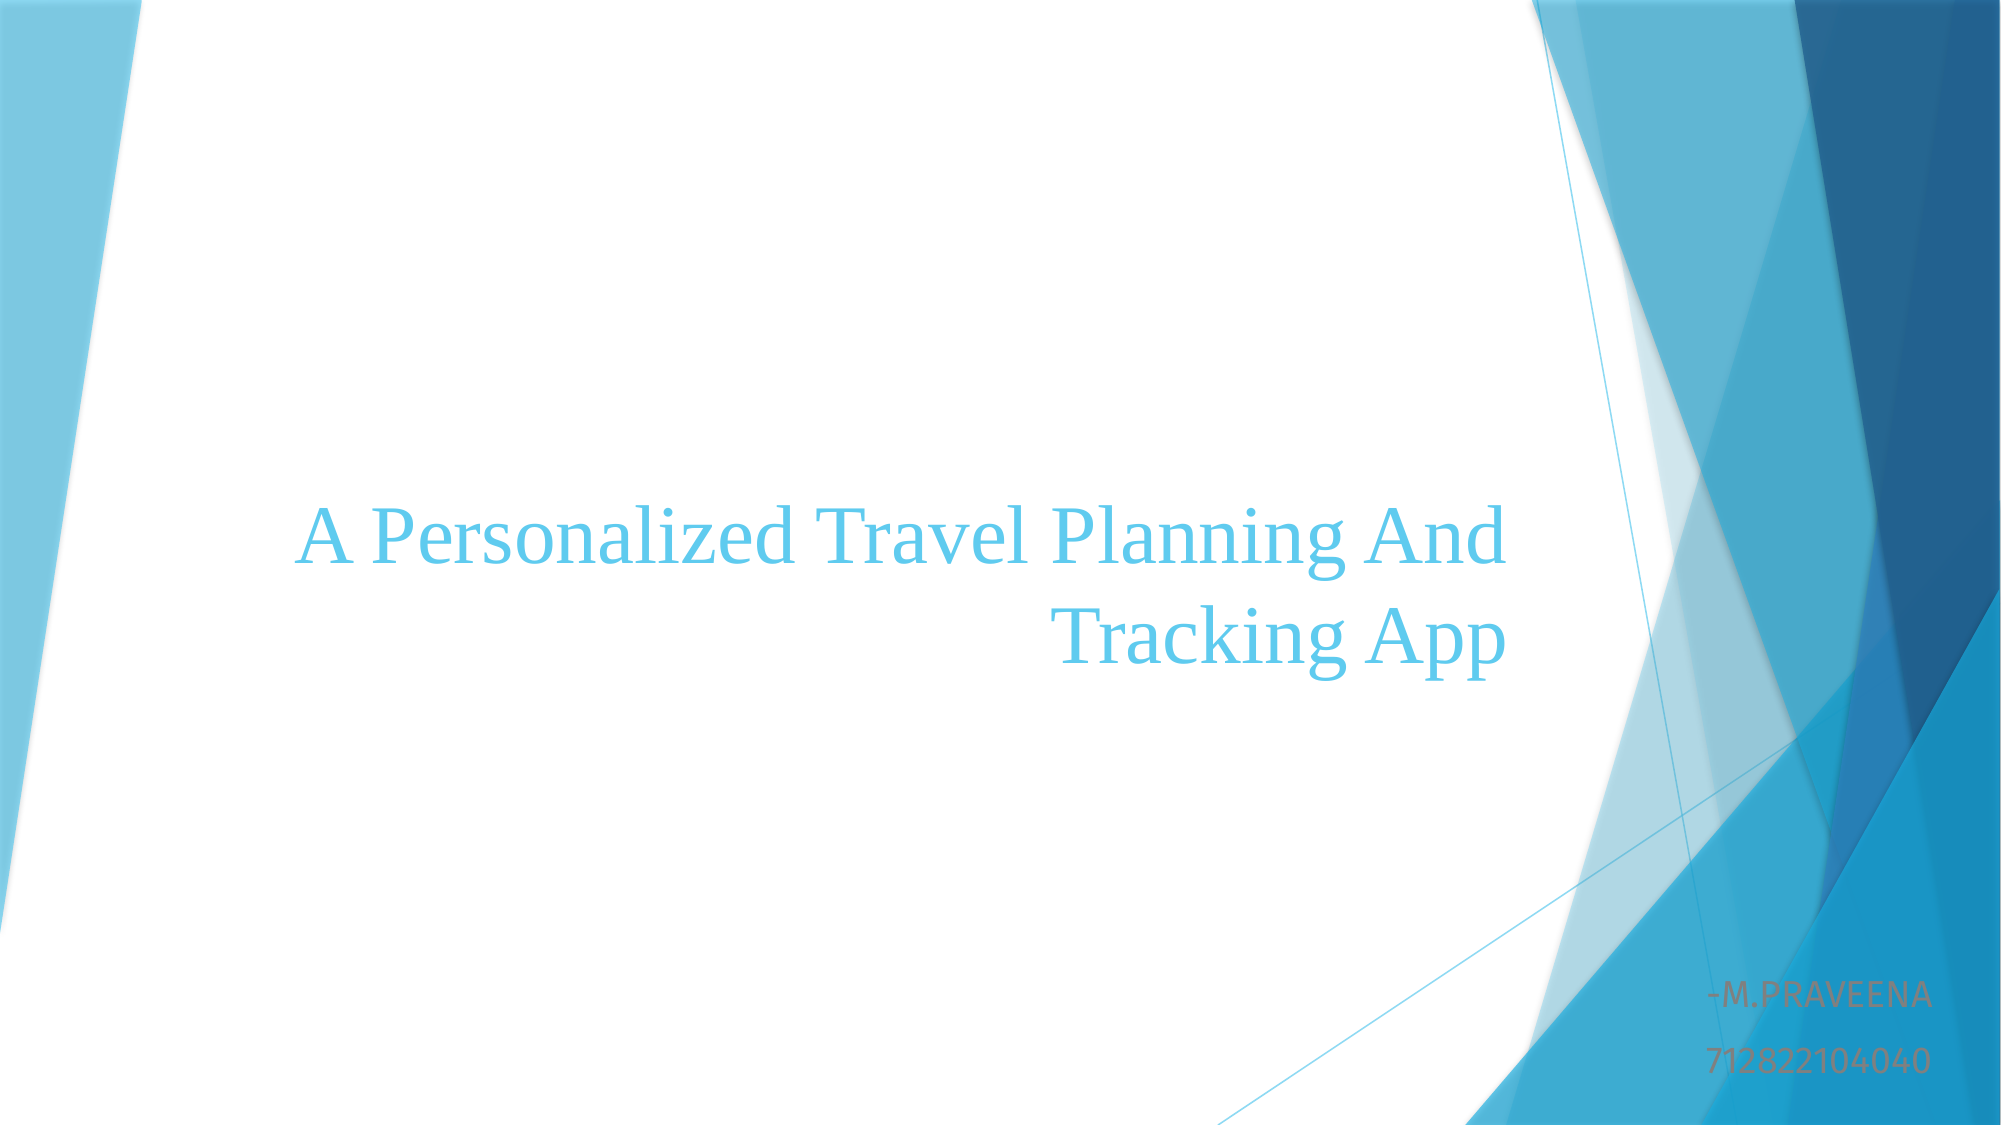

# A Personalized Travel Planning And Tracking App

                                                                                                -M.PRAVEENA
                                                                                                      712822104040